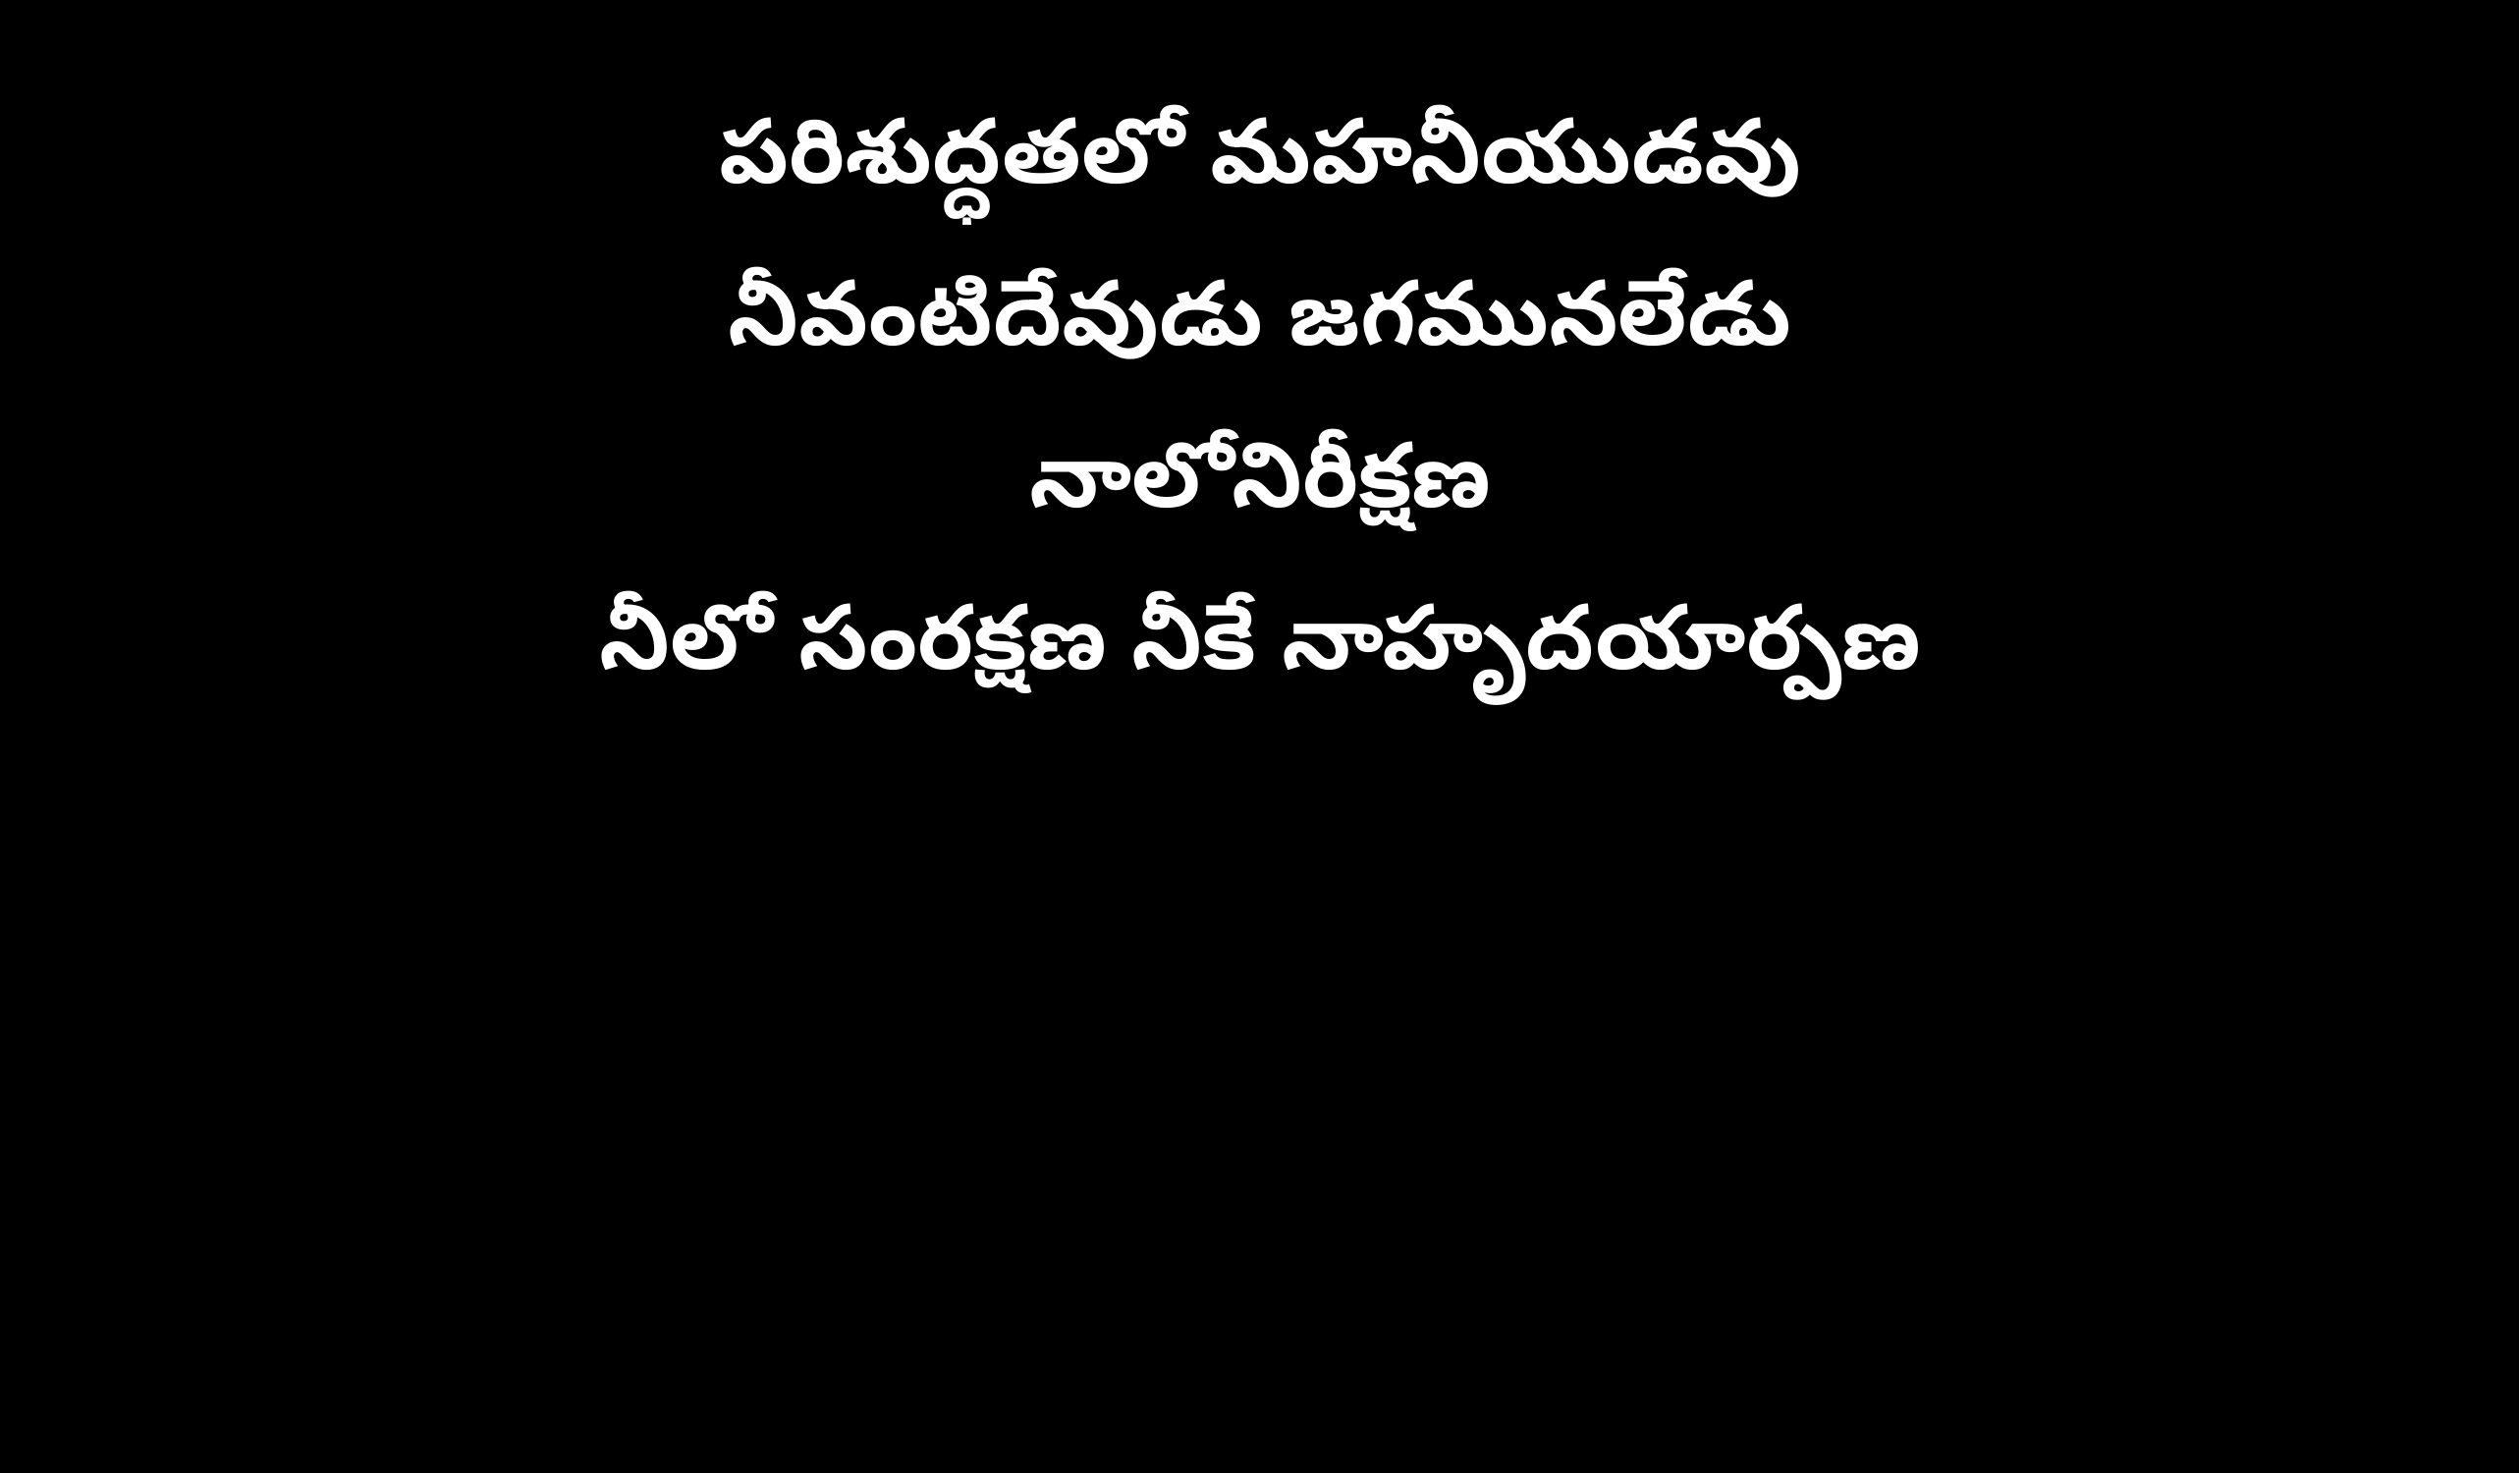

పరిశుద్ధతలో మహనీయుడవు
నీవంటిదేవుడు జగమునలేడు
నాలోనిరీక్షణ
నీలో సంరక్షణ నీకే నాహృదయార్పణ